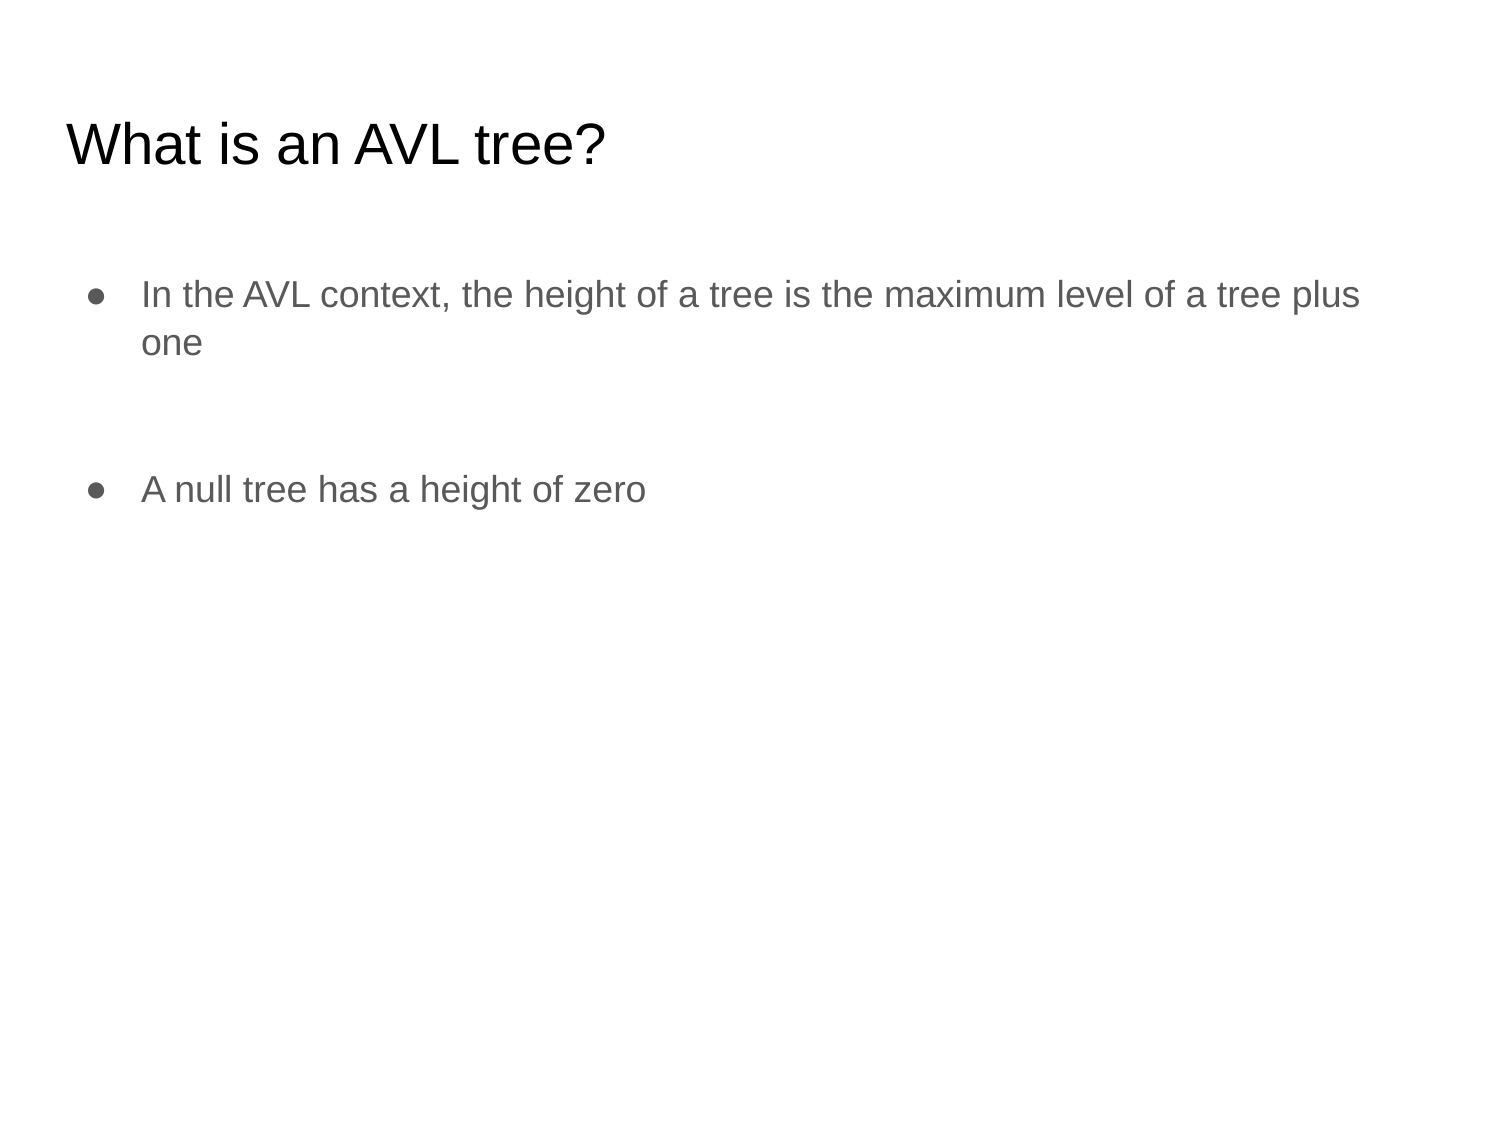

# What is an AVL tree?
In the AVL context, the height of a tree is the maximum level of a tree plus one

A null tree has a height of zero